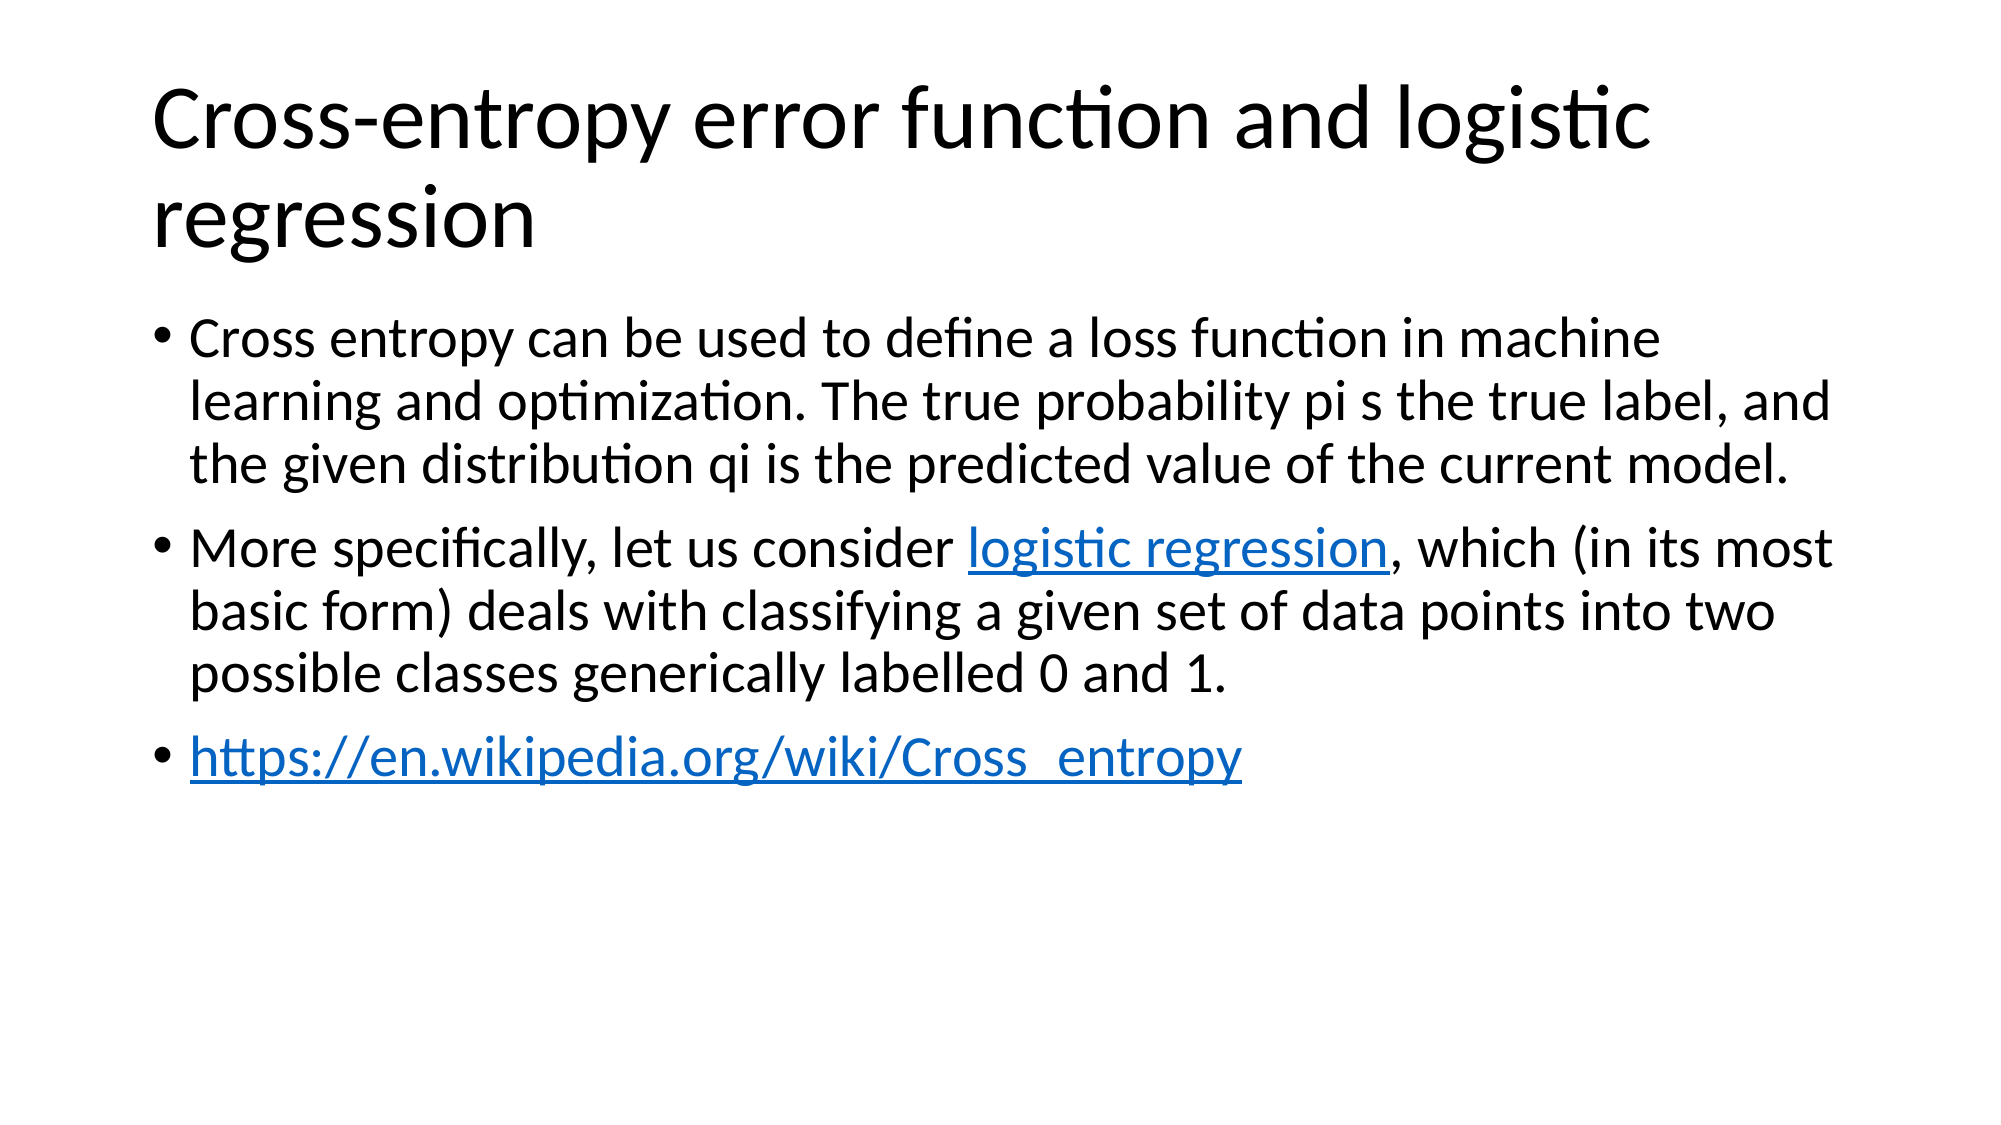

# Cross-entropy error function and logistic regression
Cross entropy can be used to define a loss function in machine learning and optimization. The true probability pi s the true label, and the given distribution qi is the predicted value of the current model.
More specifically, let us consider logistic regression, which (in its most basic form) deals with classifying a given set of data points into two possible classes generically labelled 0 and 1.
https://en.wikipedia.org/wiki/Cross_entropy